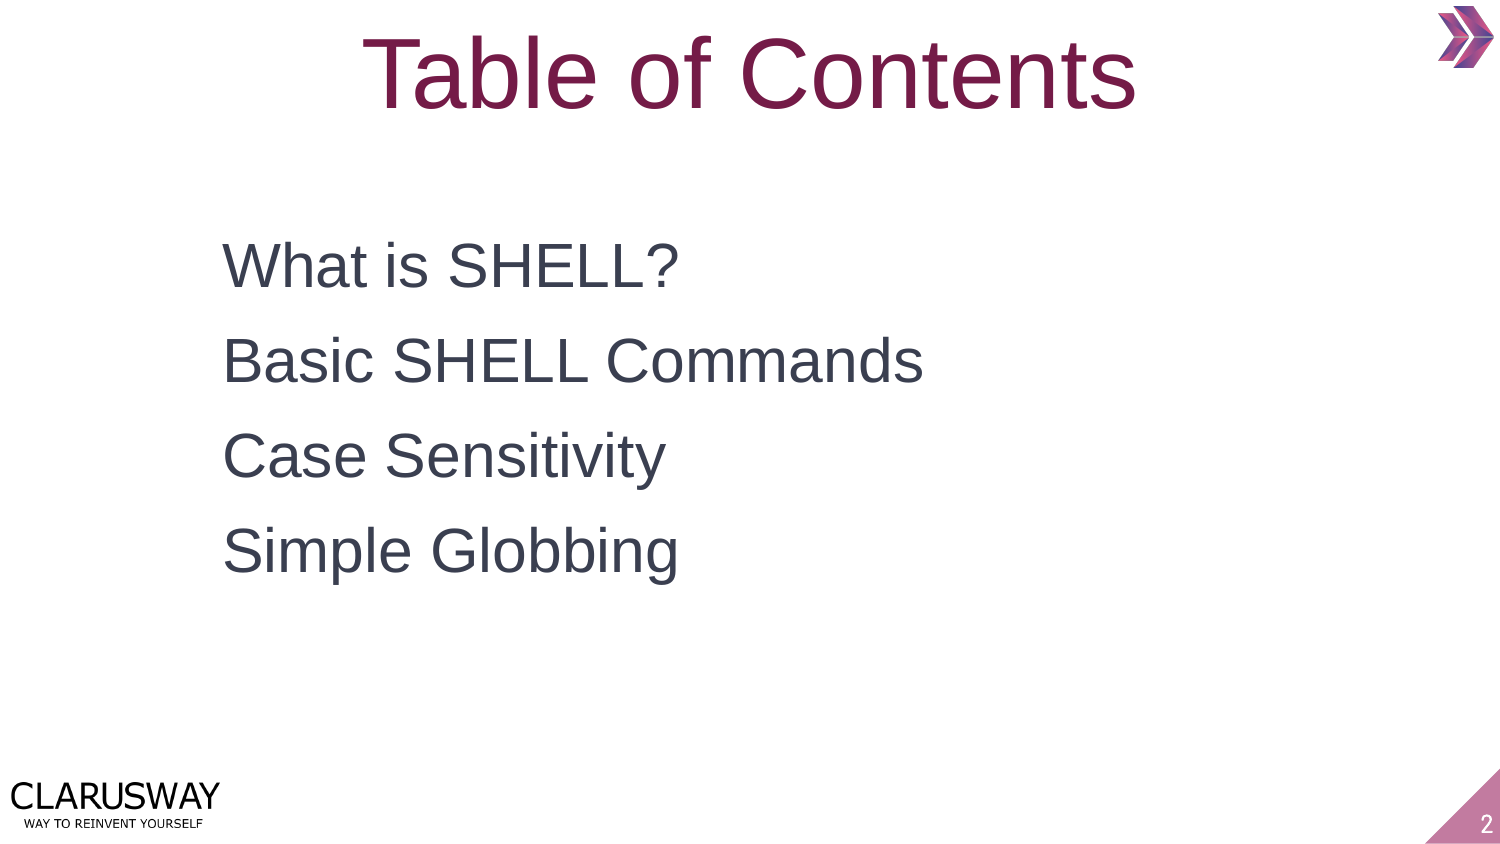

Table of Contents
What is SHELL?
Basic SHELL Commands
Case Sensitivity
Simple Globbing

2